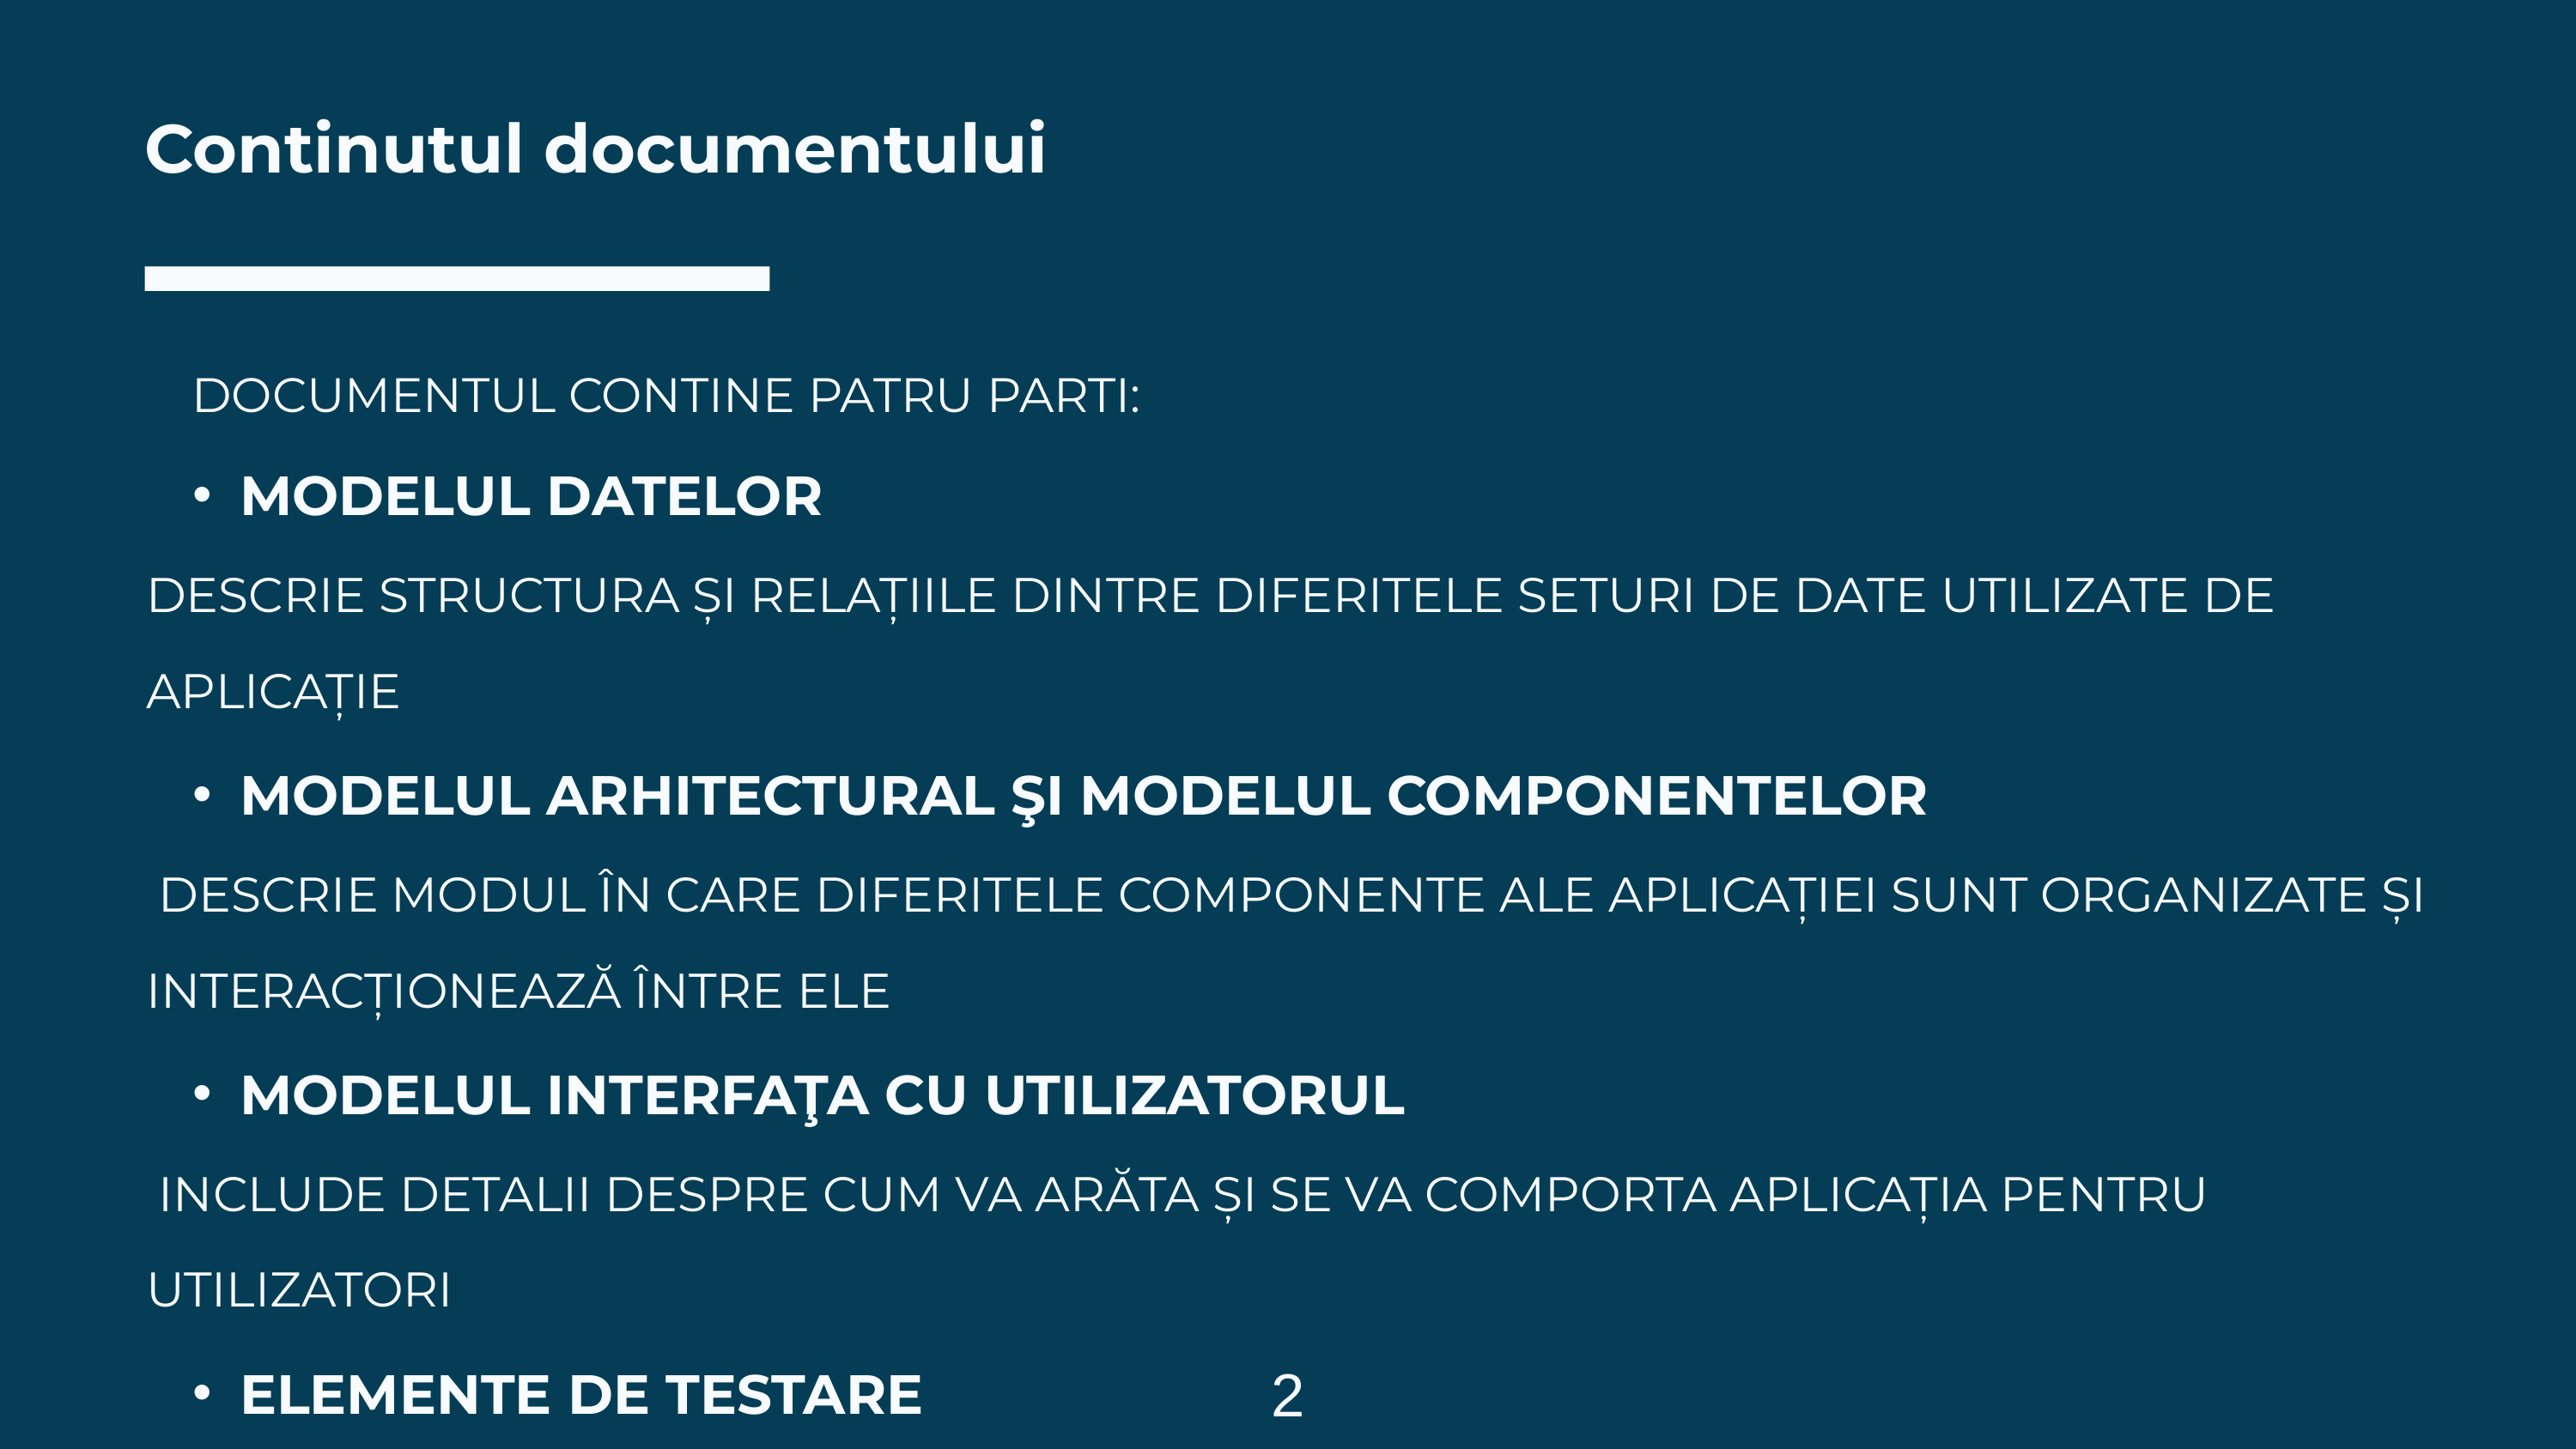

Continutul documentului

DOCUMENTUL CONTINE PATRU PARTI:
Protecting species under the threat of extinction
Presentations are communication tools that can be demonstrations, lectures, speeches, reports, and more.
MODELUL DATELOR
DESCRIE STRUCTURA ȘI RELAȚIILE DINTRE DIFERITELE SETURI DE DATE UTILIZATE DE APLICAȚIE
MODELUL ARHITECTURAL ŞI MODELUL COMPONENTELOR
 DESCRIE MODUL ÎN CARE DIFERITELE COMPONENTE ALE APLICAȚIEI SUNT ORGANIZATE ȘI INTERACȚIONEAZĂ ÎNTRE ELE
MODELUL INTERFAŢA CU UTILIZATORUL
 INCLUDE DETALII DESPRE CUM VA ARĂTA ȘI SE VA COMPORTA APLICAȚIA PENTRU UTILIZATORI
ELEMENTE DE TESTARE
CONŢINE O SERIE DE ORIENTĂRI DE TESTARE
2